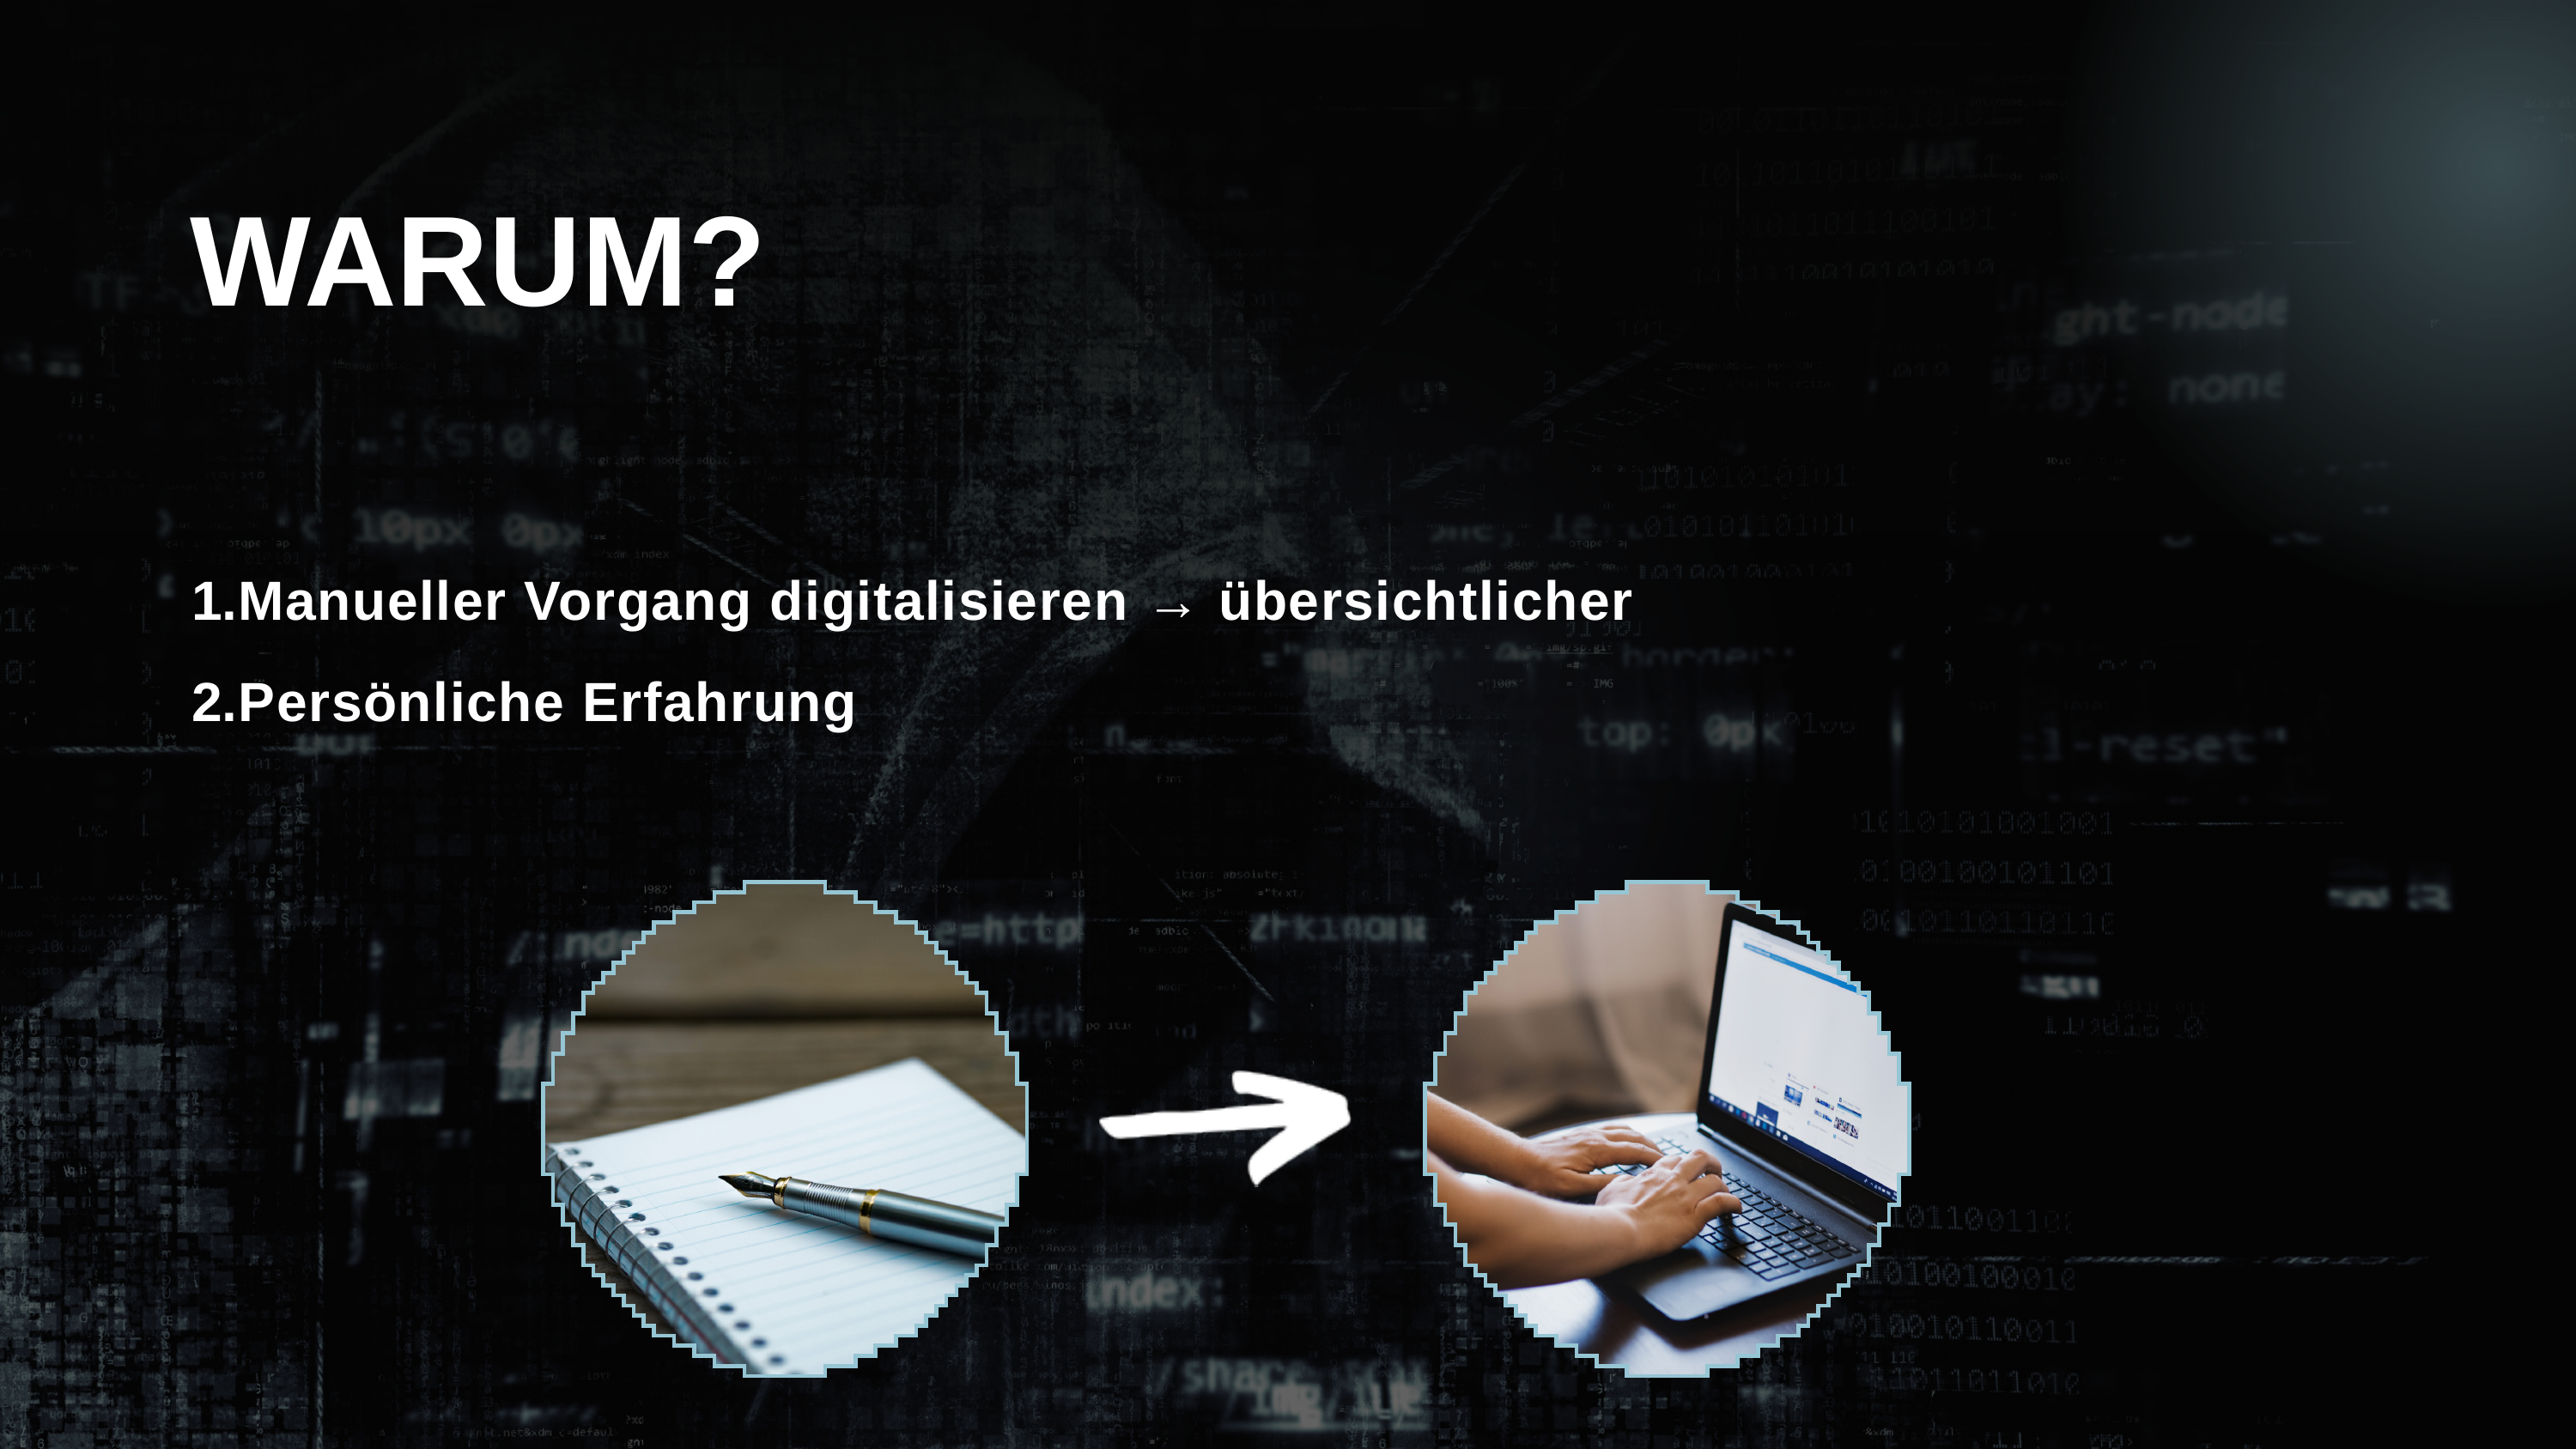

WARUM?
Manueller Vorgang digitalisieren → übersichtlicher
Persönliche Erfahrung